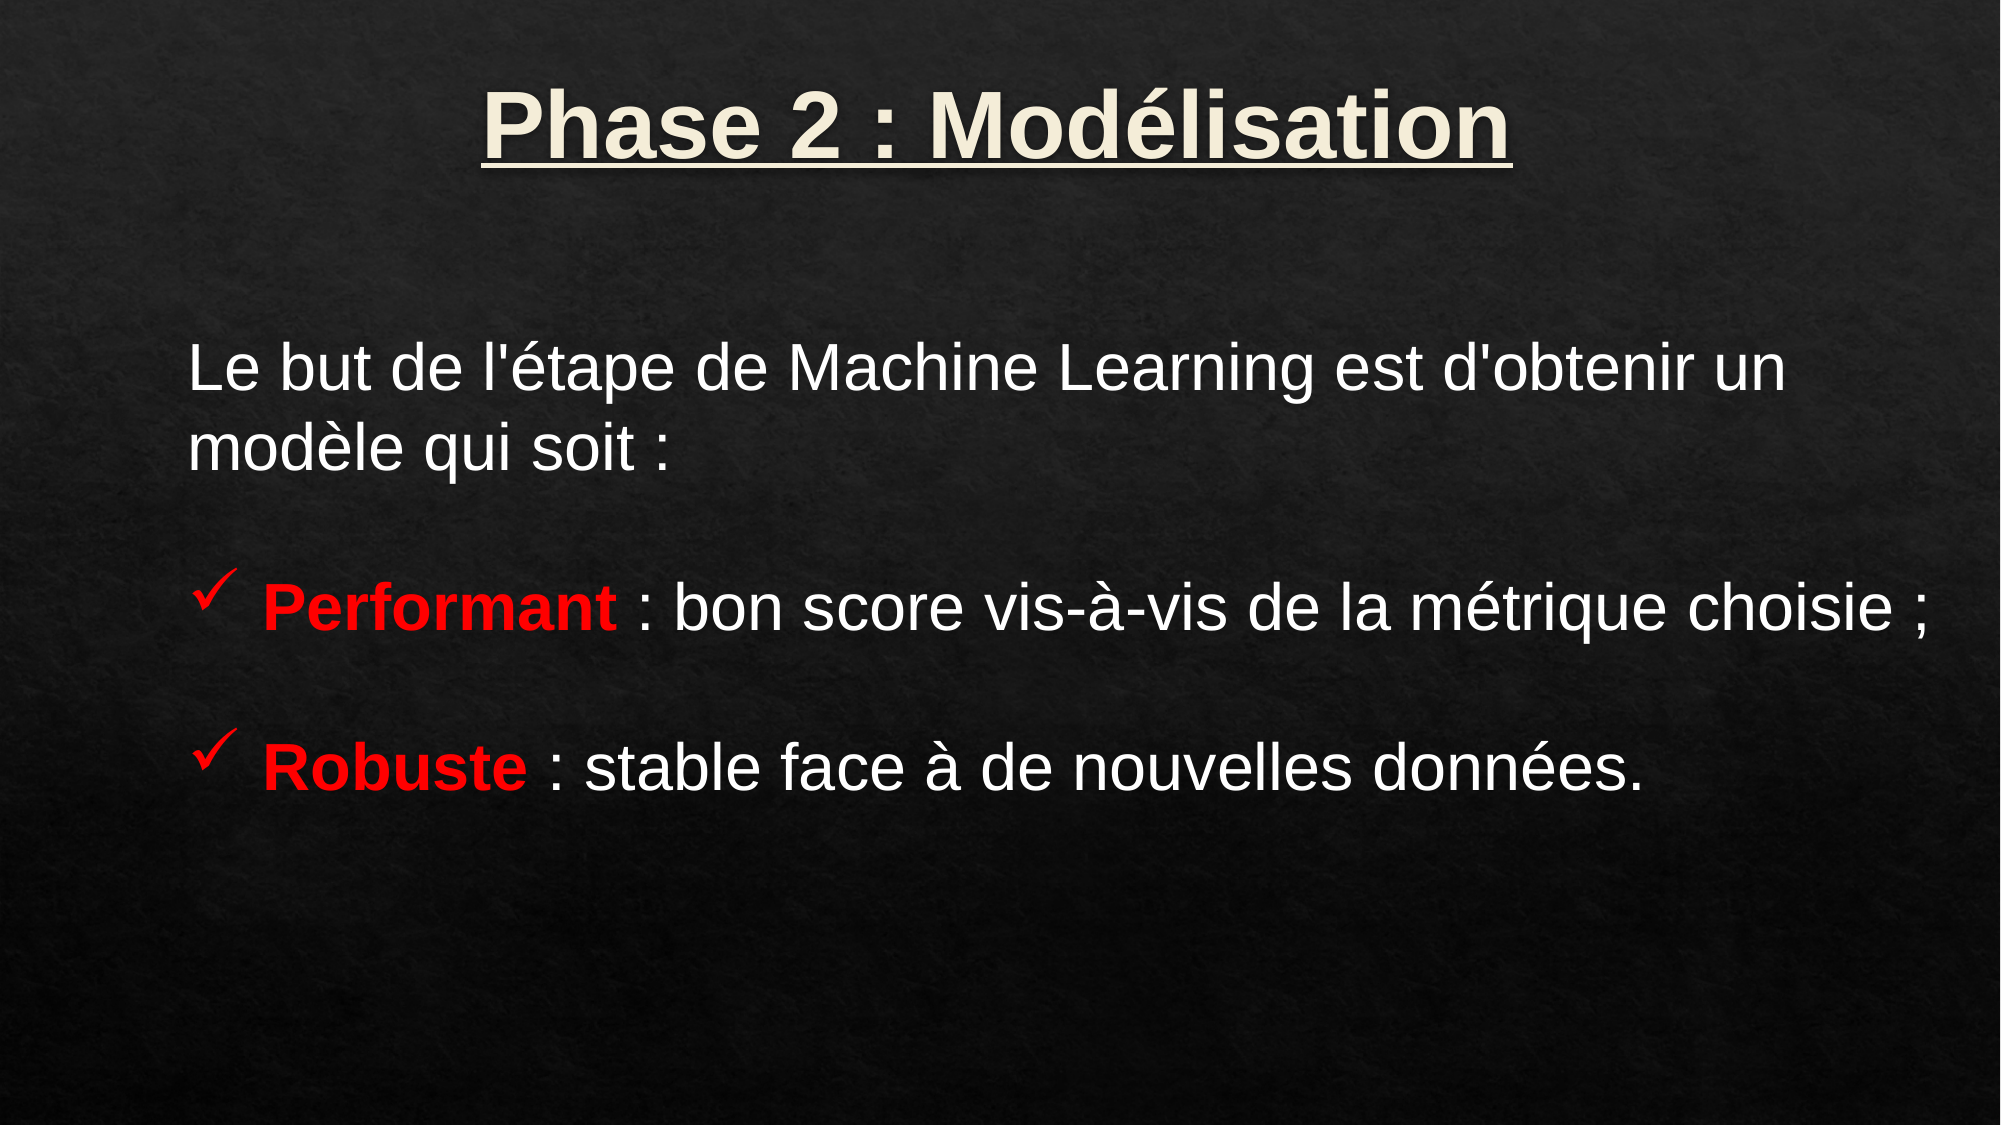

# Phase 2 : Modélisation
Le but de l'étape de Machine Learning est d'obtenir un modèle qui soit :

Performant : bon score vis-à-vis de la métrique choisie ;

Robuste : stable face à de nouvelles données.